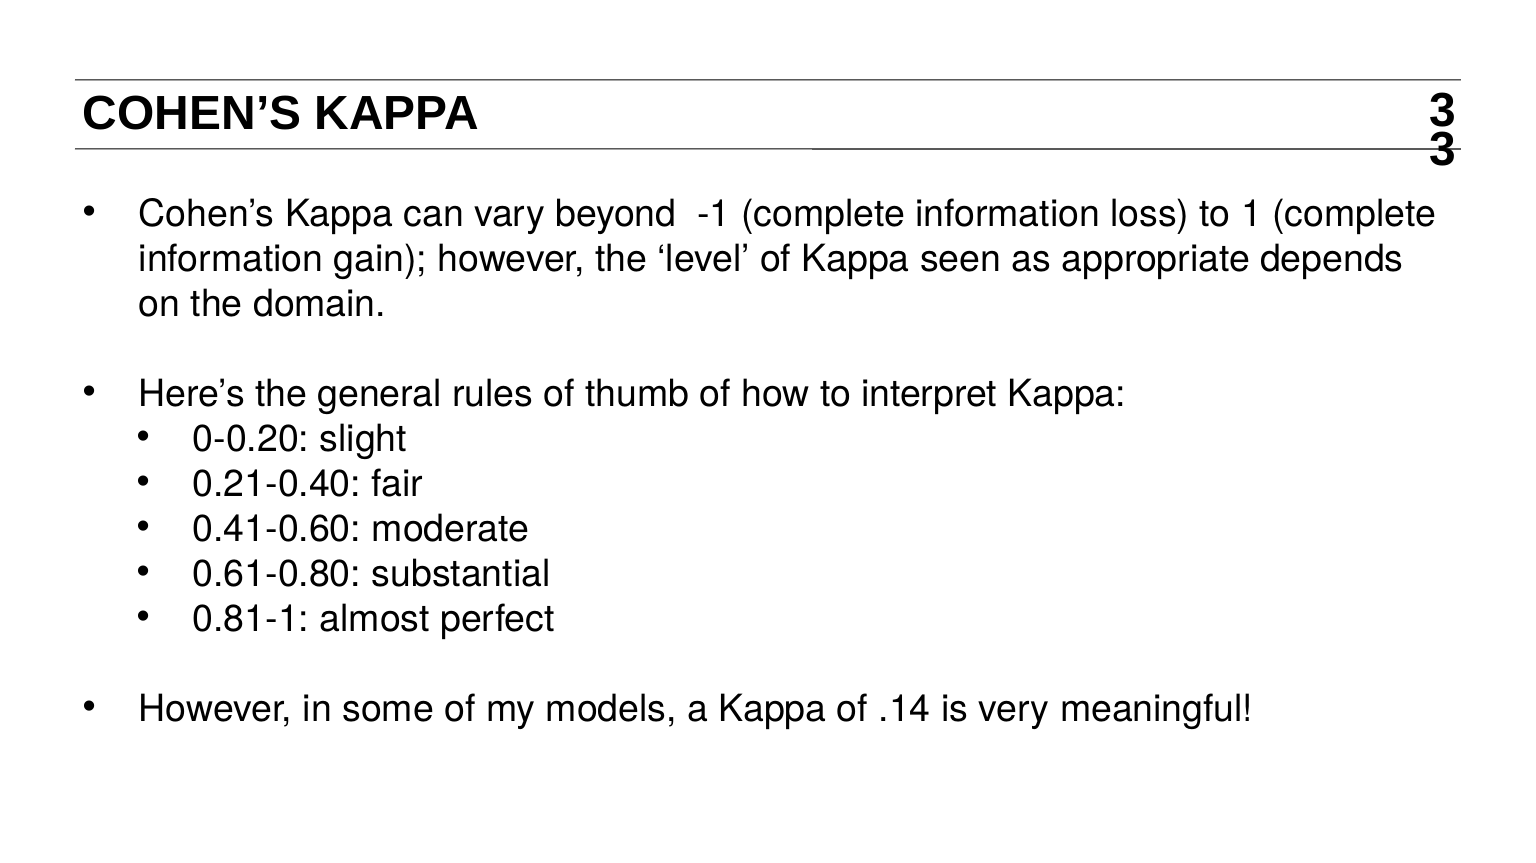

Cohen’s kappa
33
Cohen’s Kappa can vary beyond  -1 (complete information loss) to 1 (complete information gain); however, the ‘level’ of Kappa seen as appropriate depends on the domain.

Here’s the general rules of thumb of how to interpret Kappa:
0-0.20: slight
0.21-0.40: fair
0.41-0.60: moderate
0.61-0.80: substantial
0.81-1: almost perfect

However, in some of my models, a Kappa of .14 is very meaningful!